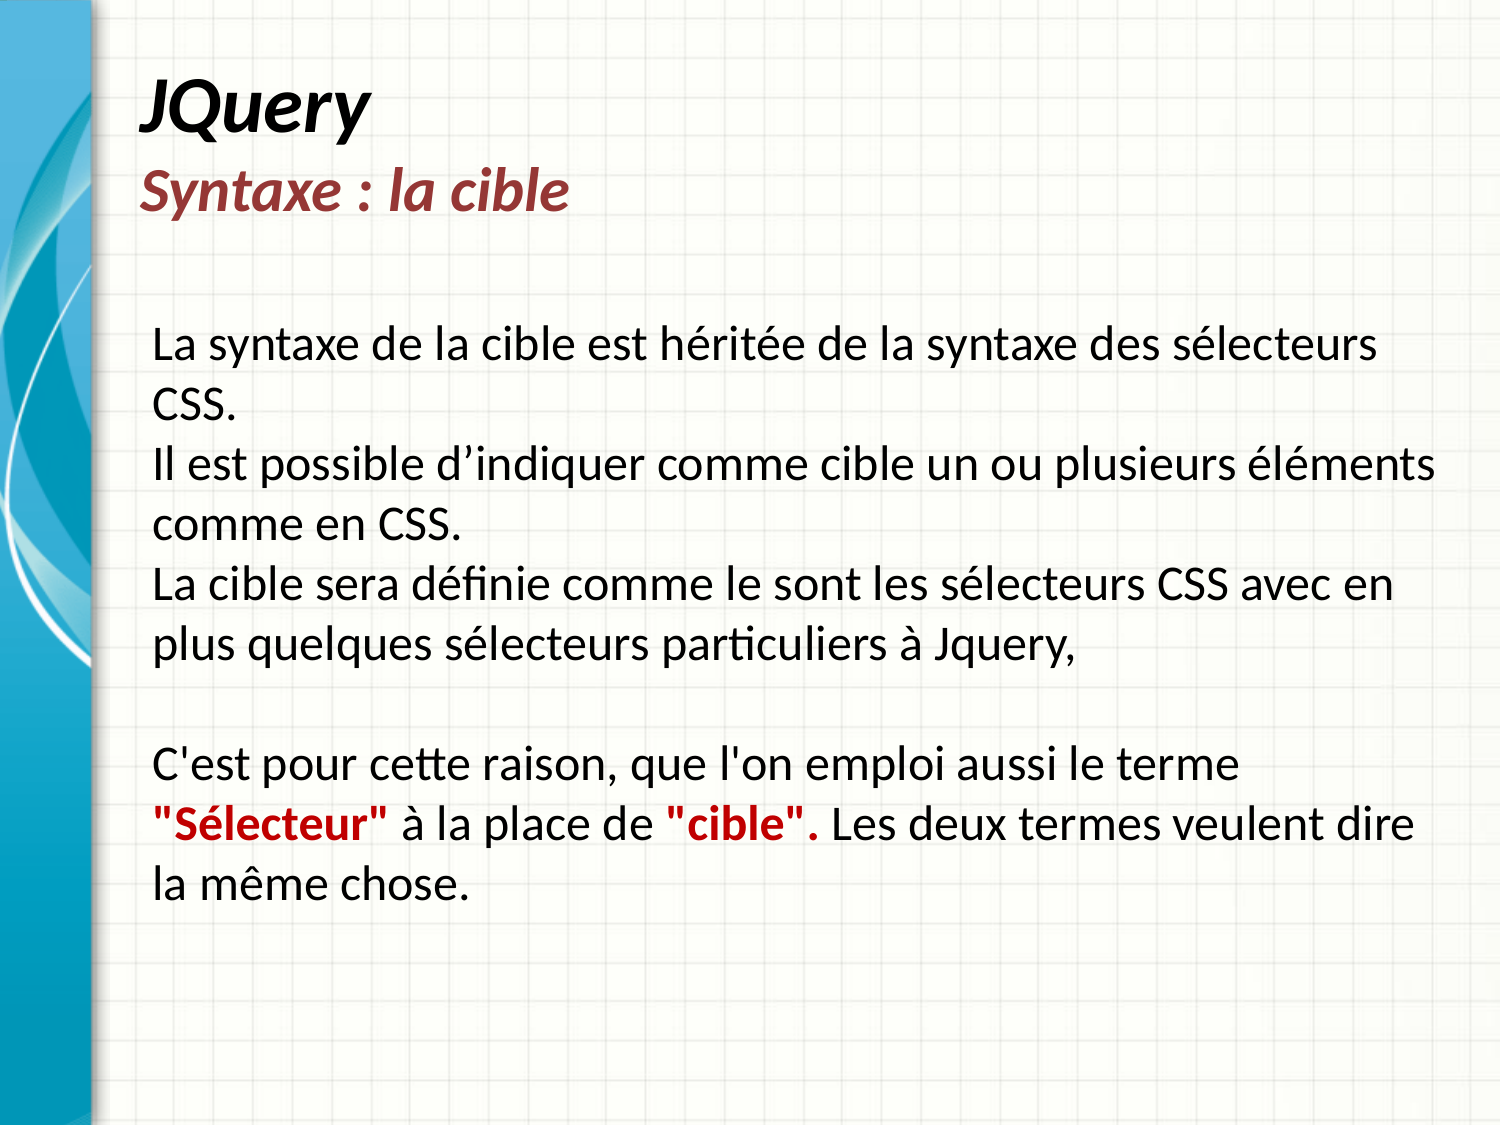

# JQuery Syntaxe : la cible

La syntaxe de la cible est héritée de la syntaxe des sélecteurs CSS.
Il est possible d’indiquer comme cible un ou plusieurs éléments comme en CSS.
La cible sera définie comme le sont les sélecteurs CSS avec en plus quelques sélecteurs particuliers à Jquery,

C'est pour cette raison, que l'on emploi aussi le terme "Sélecteur" à la place de "cible". Les deux termes veulent dire la même chose.